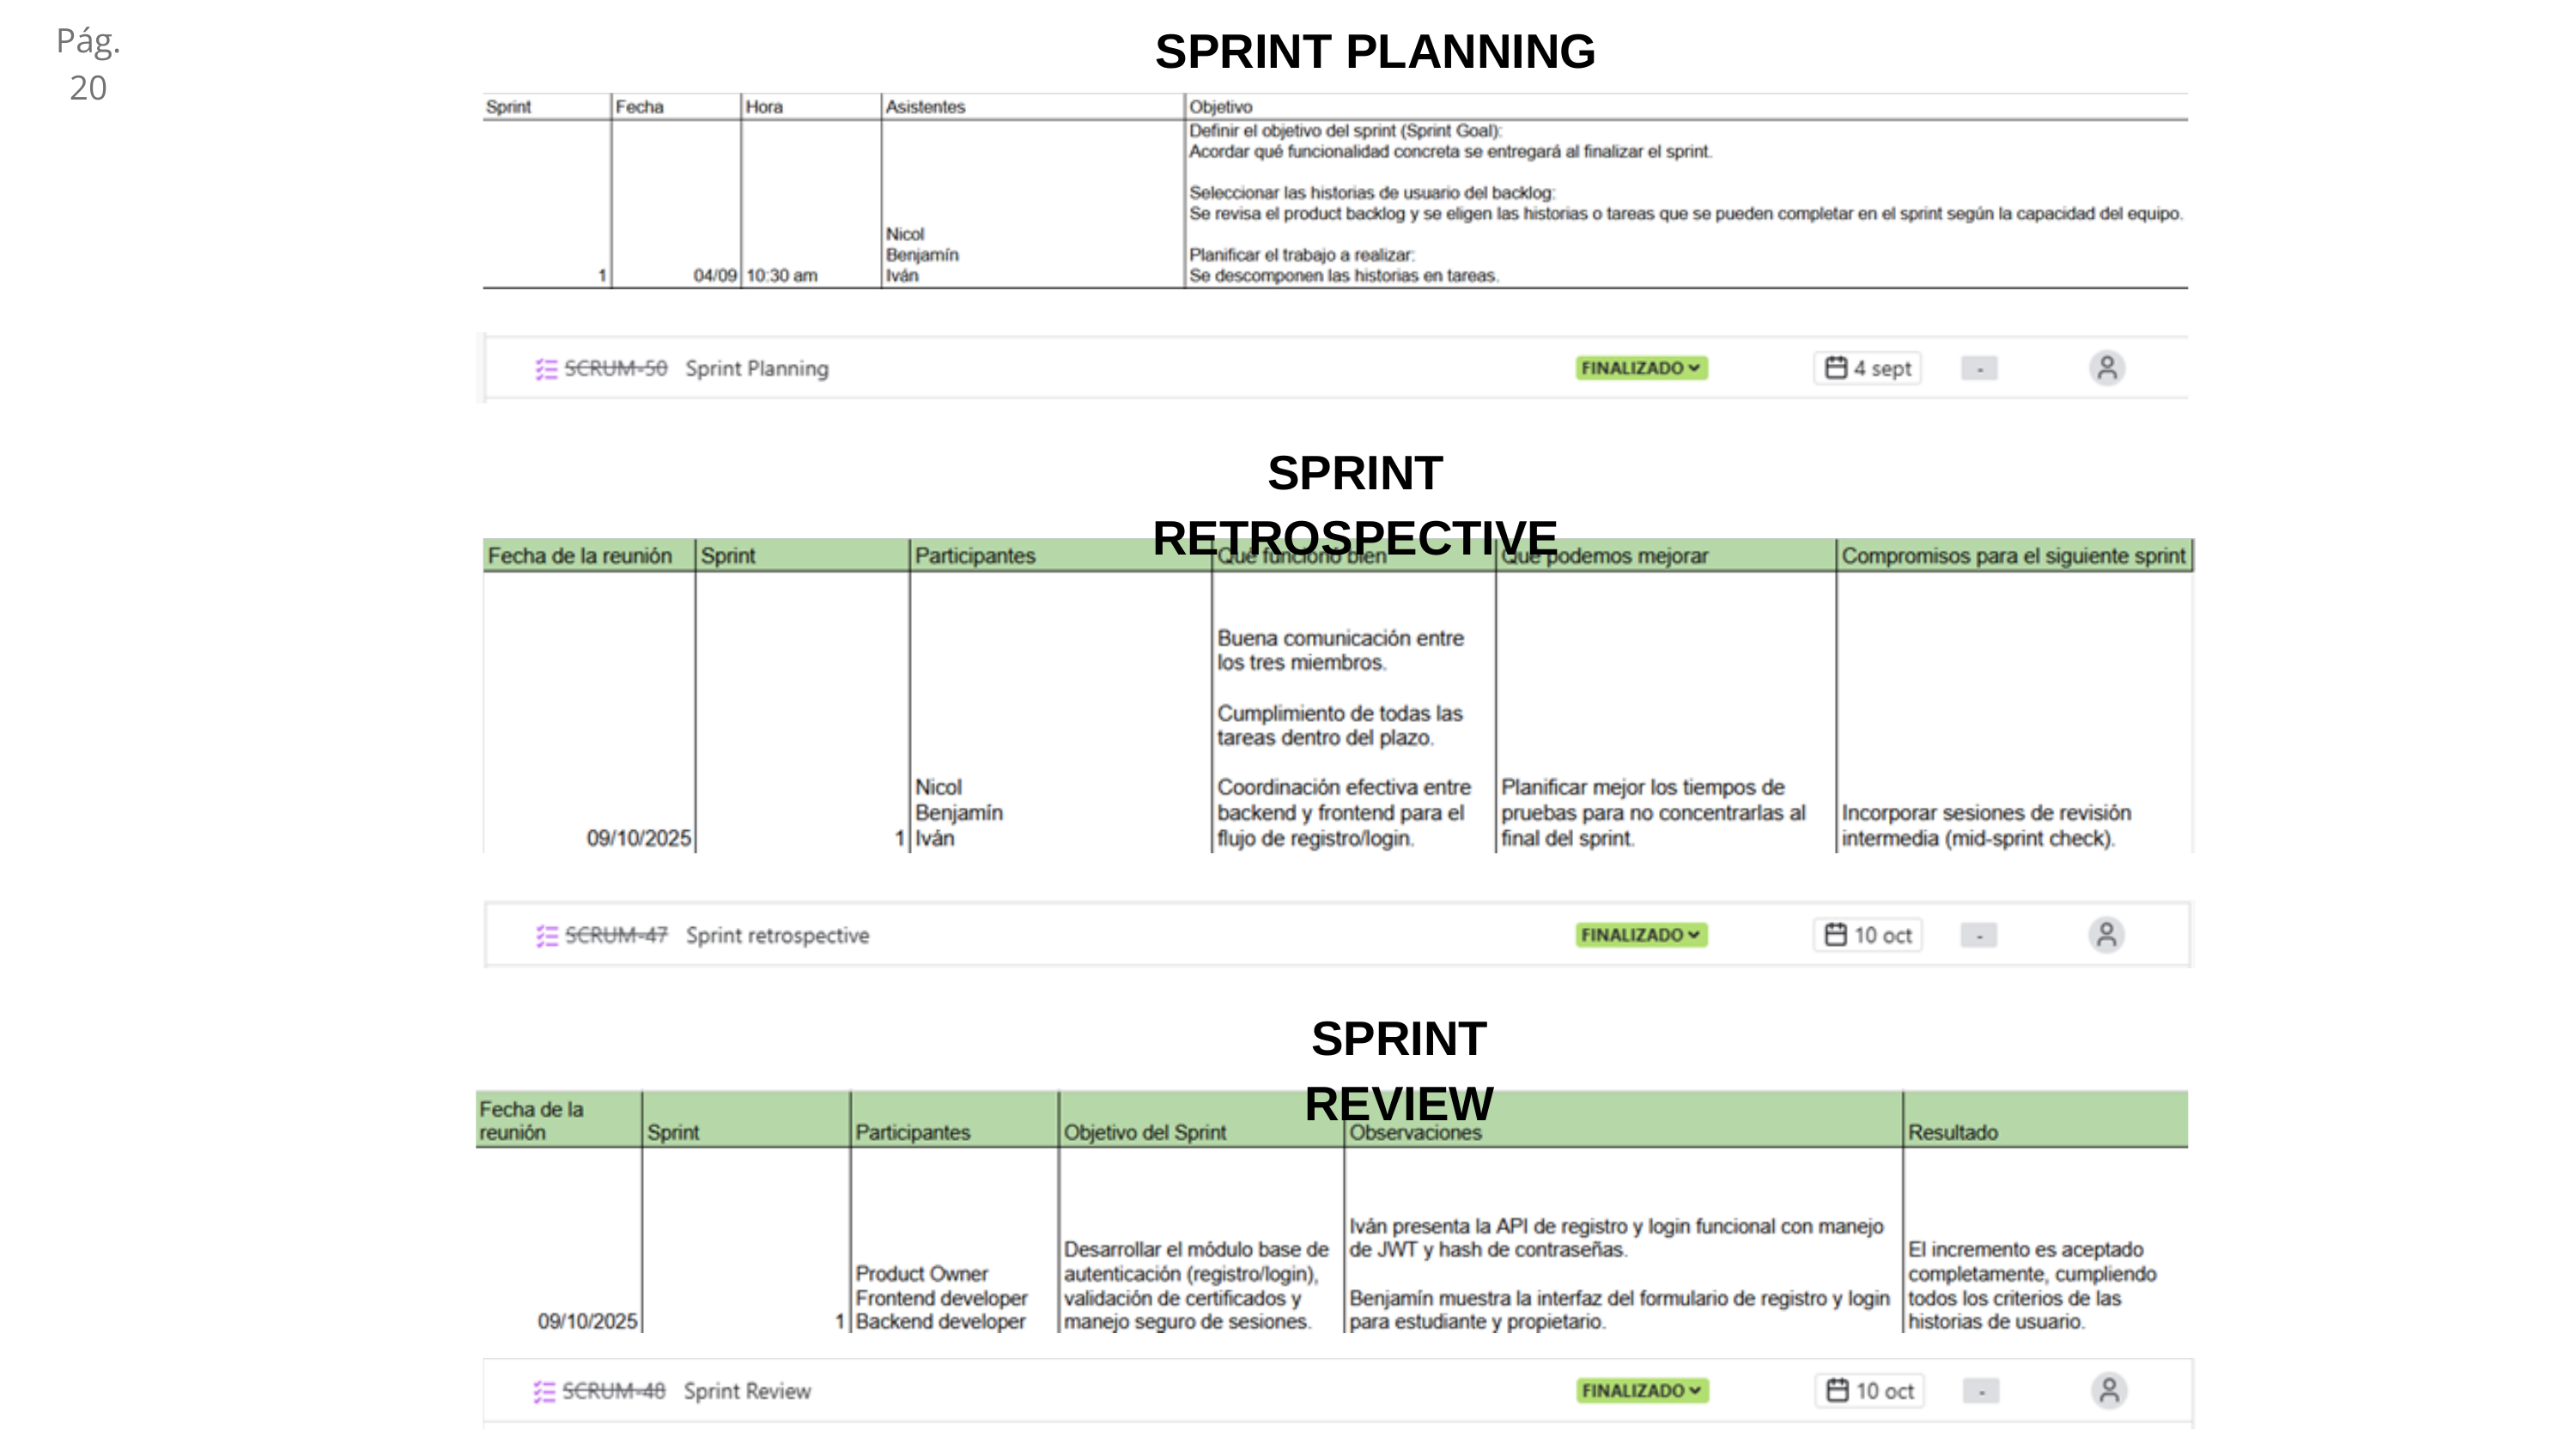

Pág. 20
SPRINT PLANNING

SPRINT RETROSPECTIVE

SPRINT REVIEW